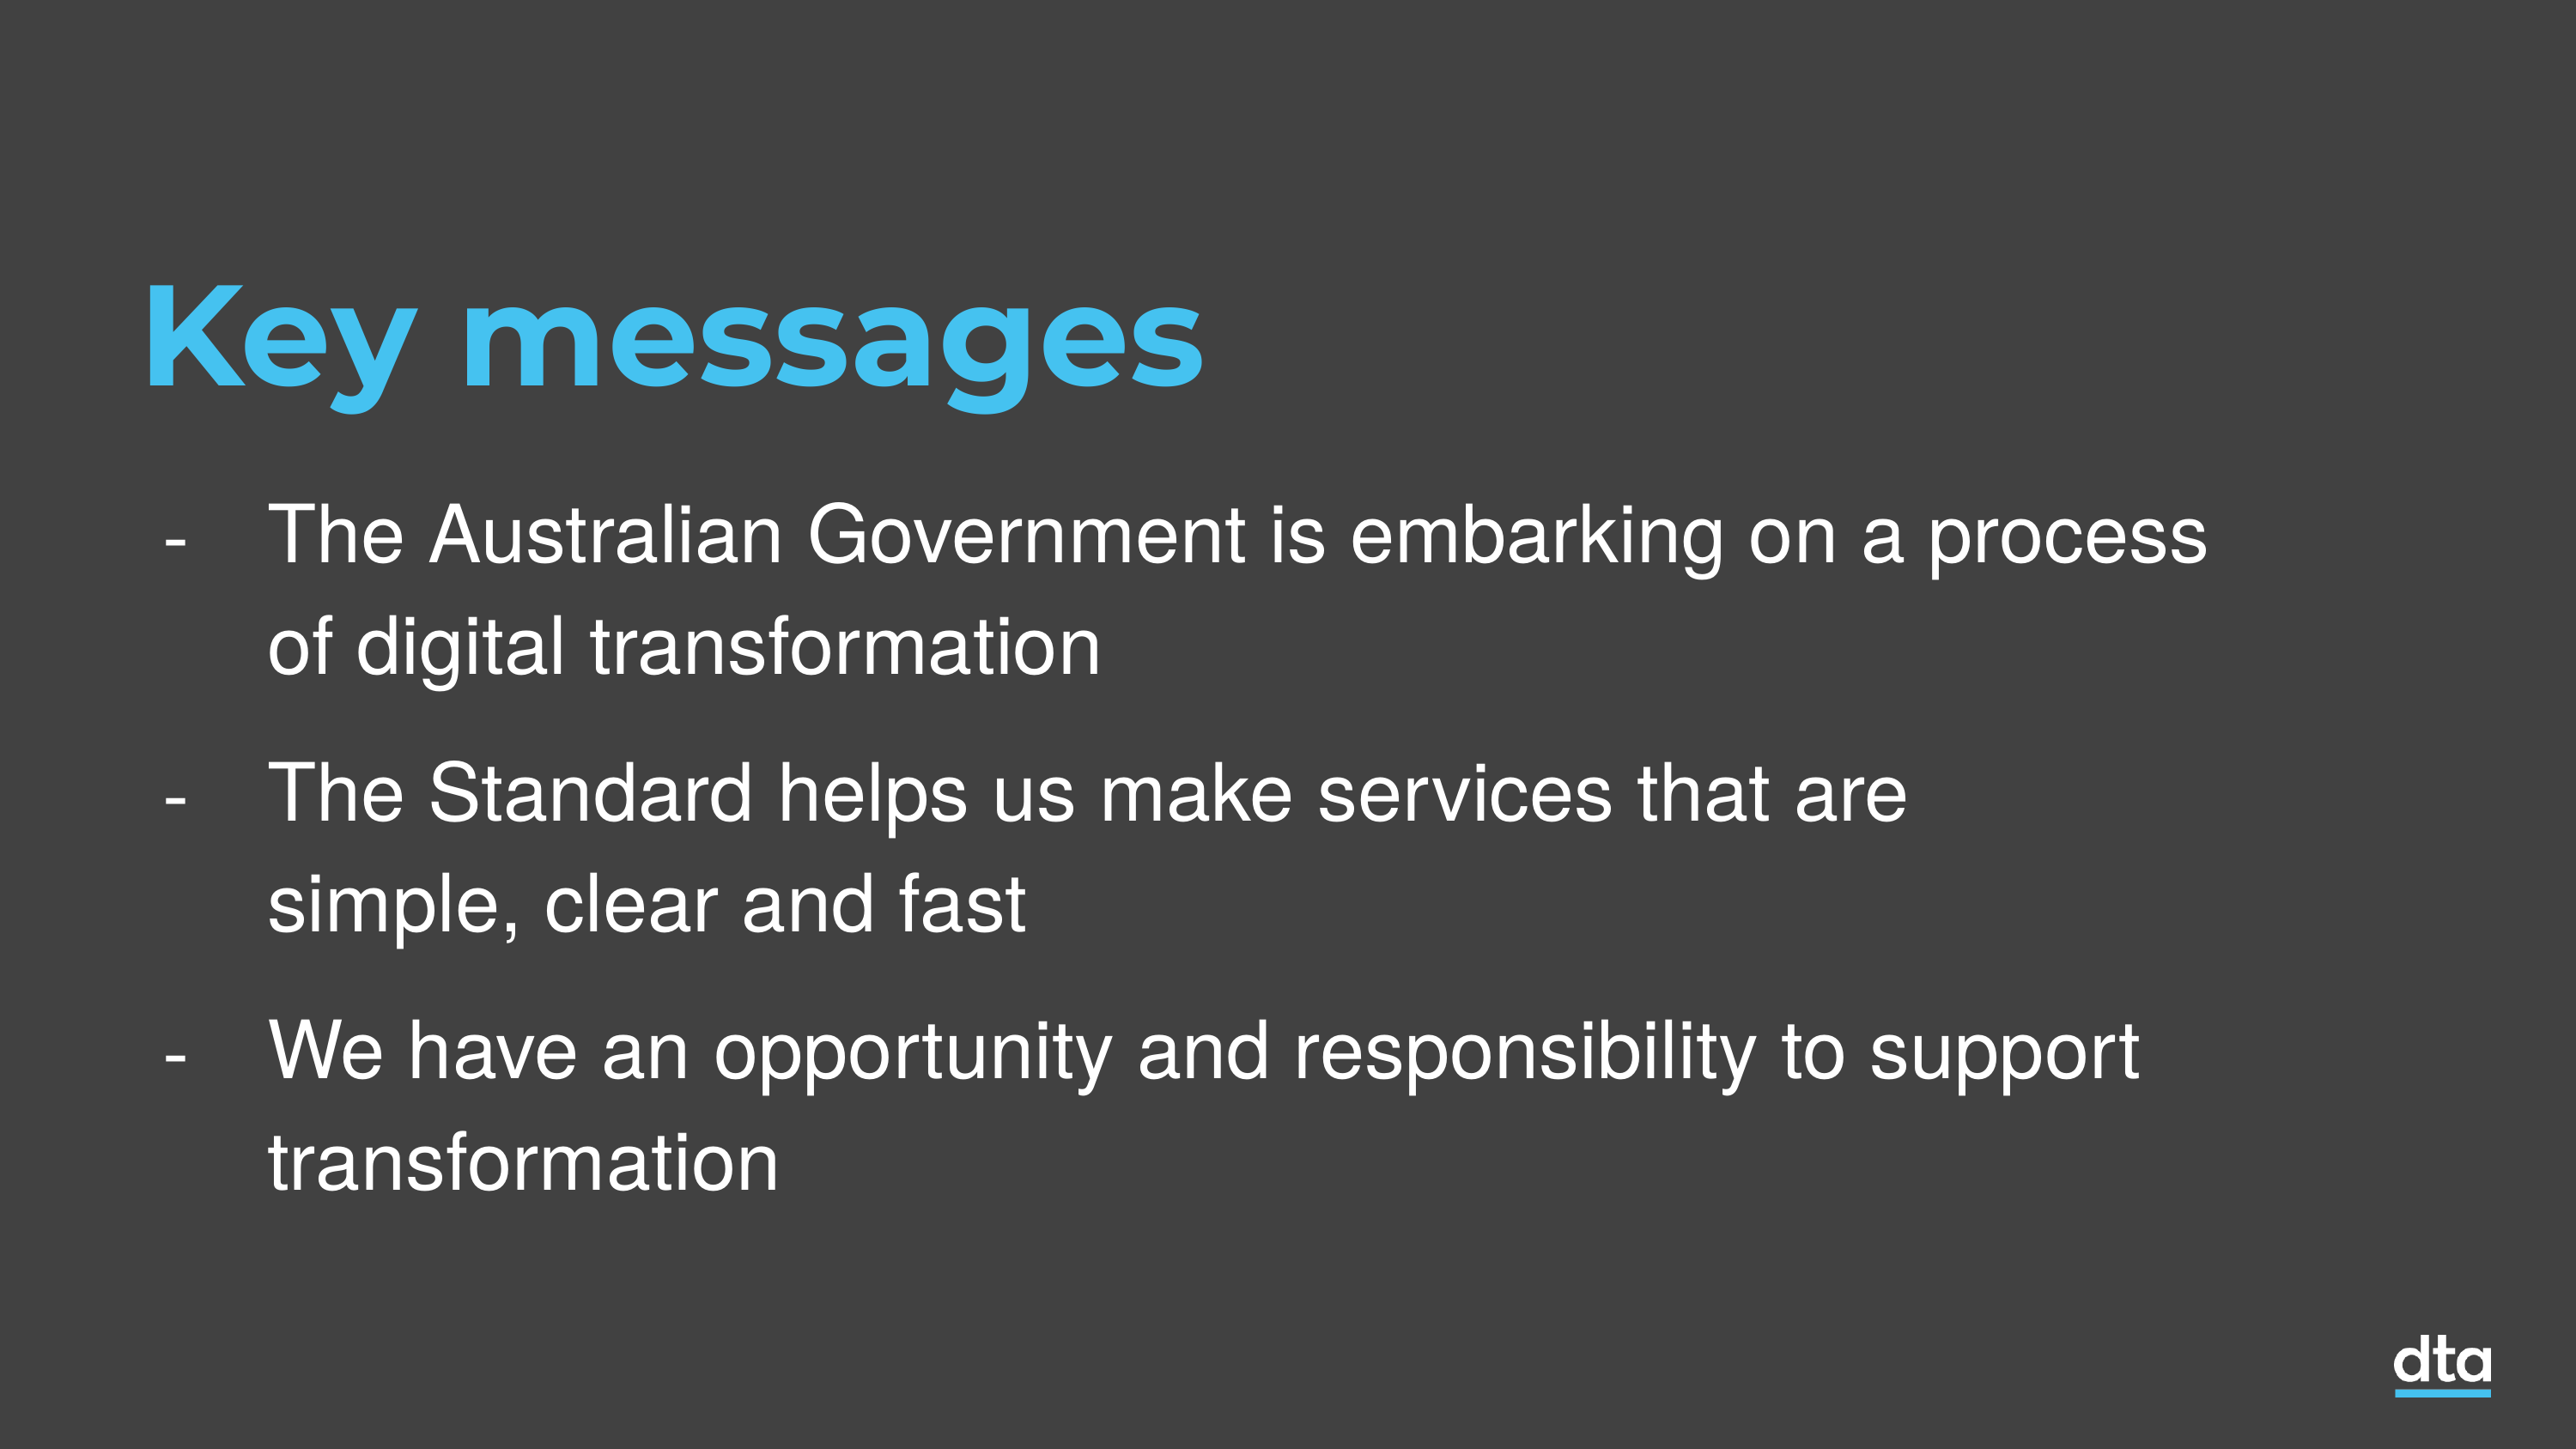

Key messages
The Australian Government is embarking on a process
of digital transformation
The Standard helps us make services that are
simple, clear and fast
We have an opportunity and responsibility to support transformation